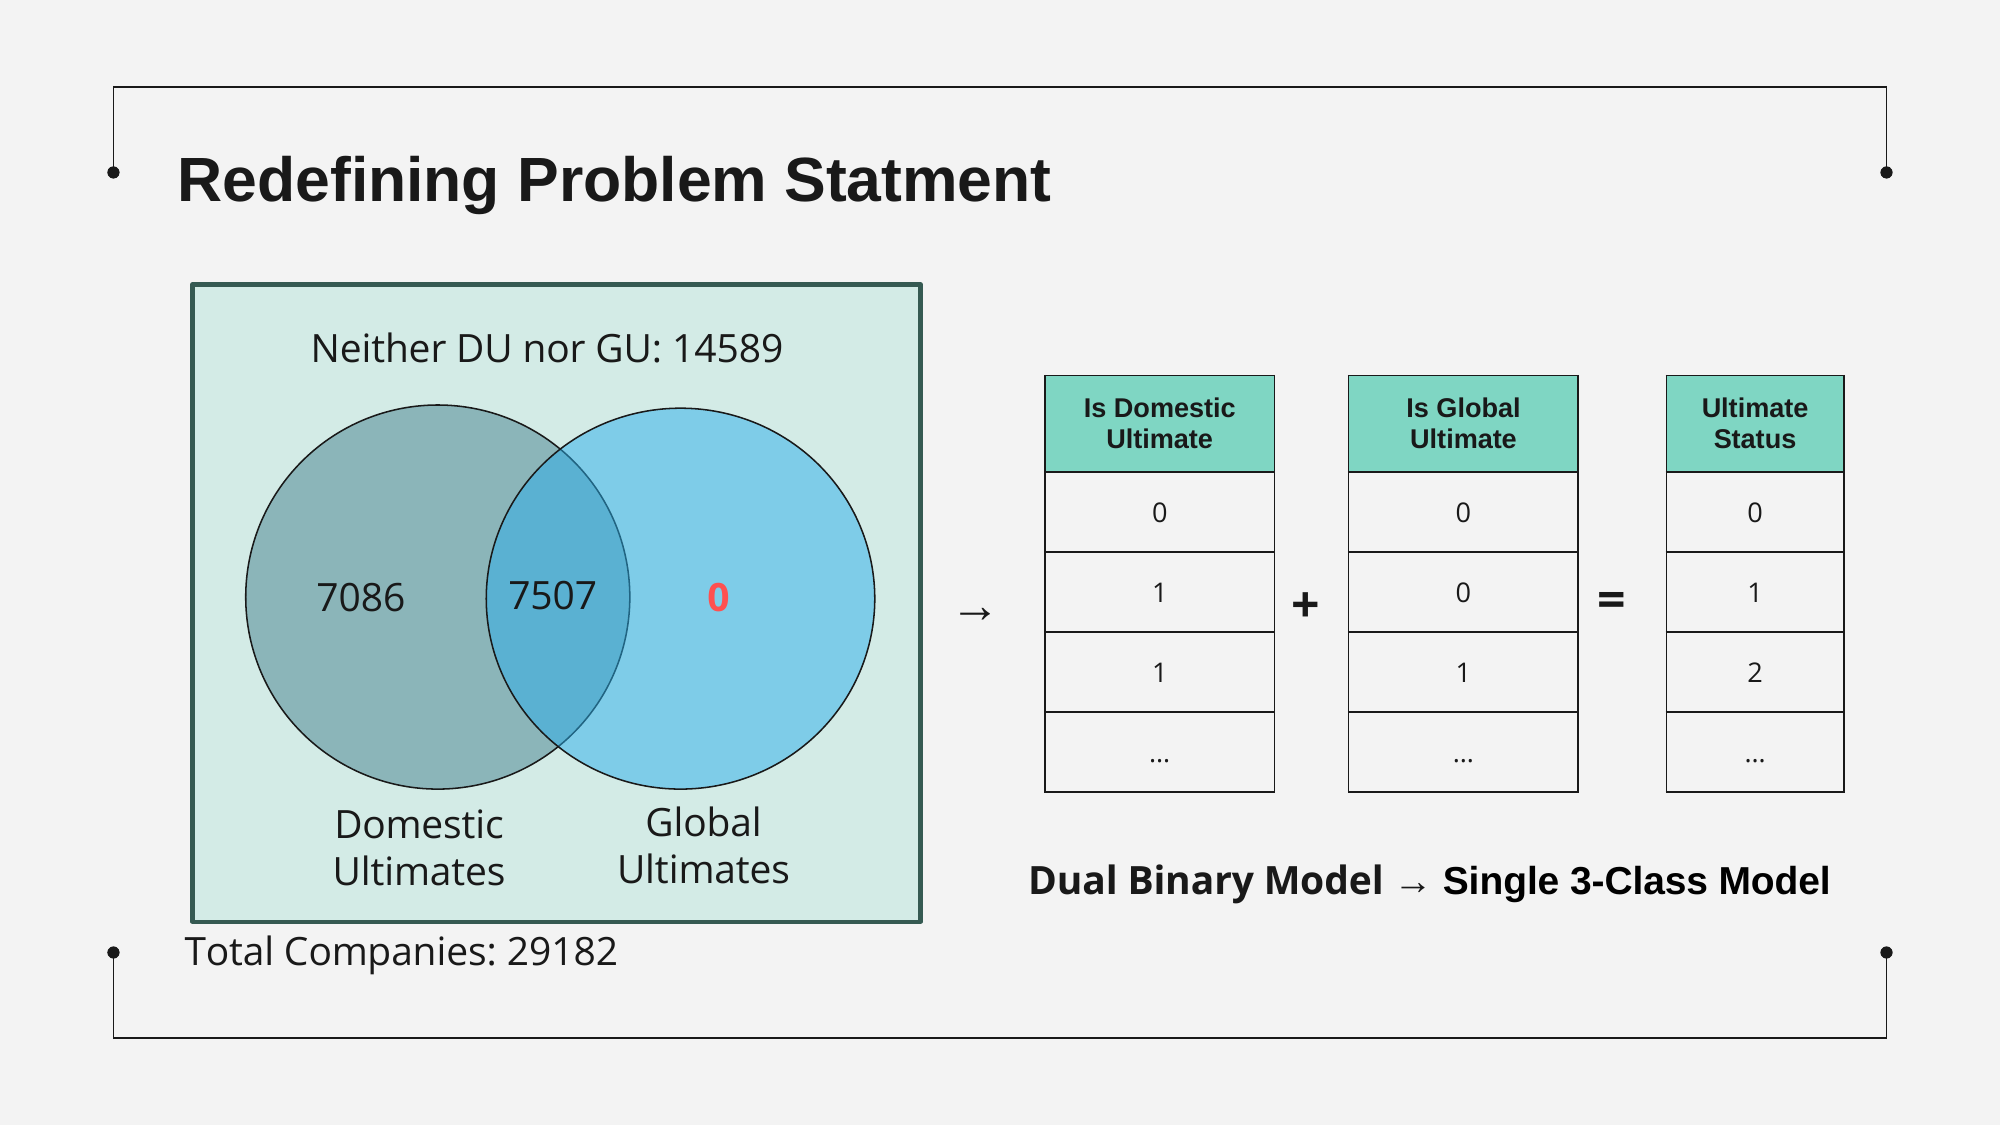

# Redefining Problem Statment

Neither DU nor GU: 14589
| Is Domestic Ultimate |
| --- |
| 0 |
| 1 |
| 1 |
| … |
| Is Global Ultimate |
| --- |
| 0 |
| 0 |
| 1 |
| … |
| Ultimate Status |
| --- |
| 0 |
| 1 |
| 2 |
| … |

=
7507
0
7086
→
+
Global
Ultimates
Domestic
Ultimates
Dual Binary Model → Single 3-Class Model
Total Companies: 29182